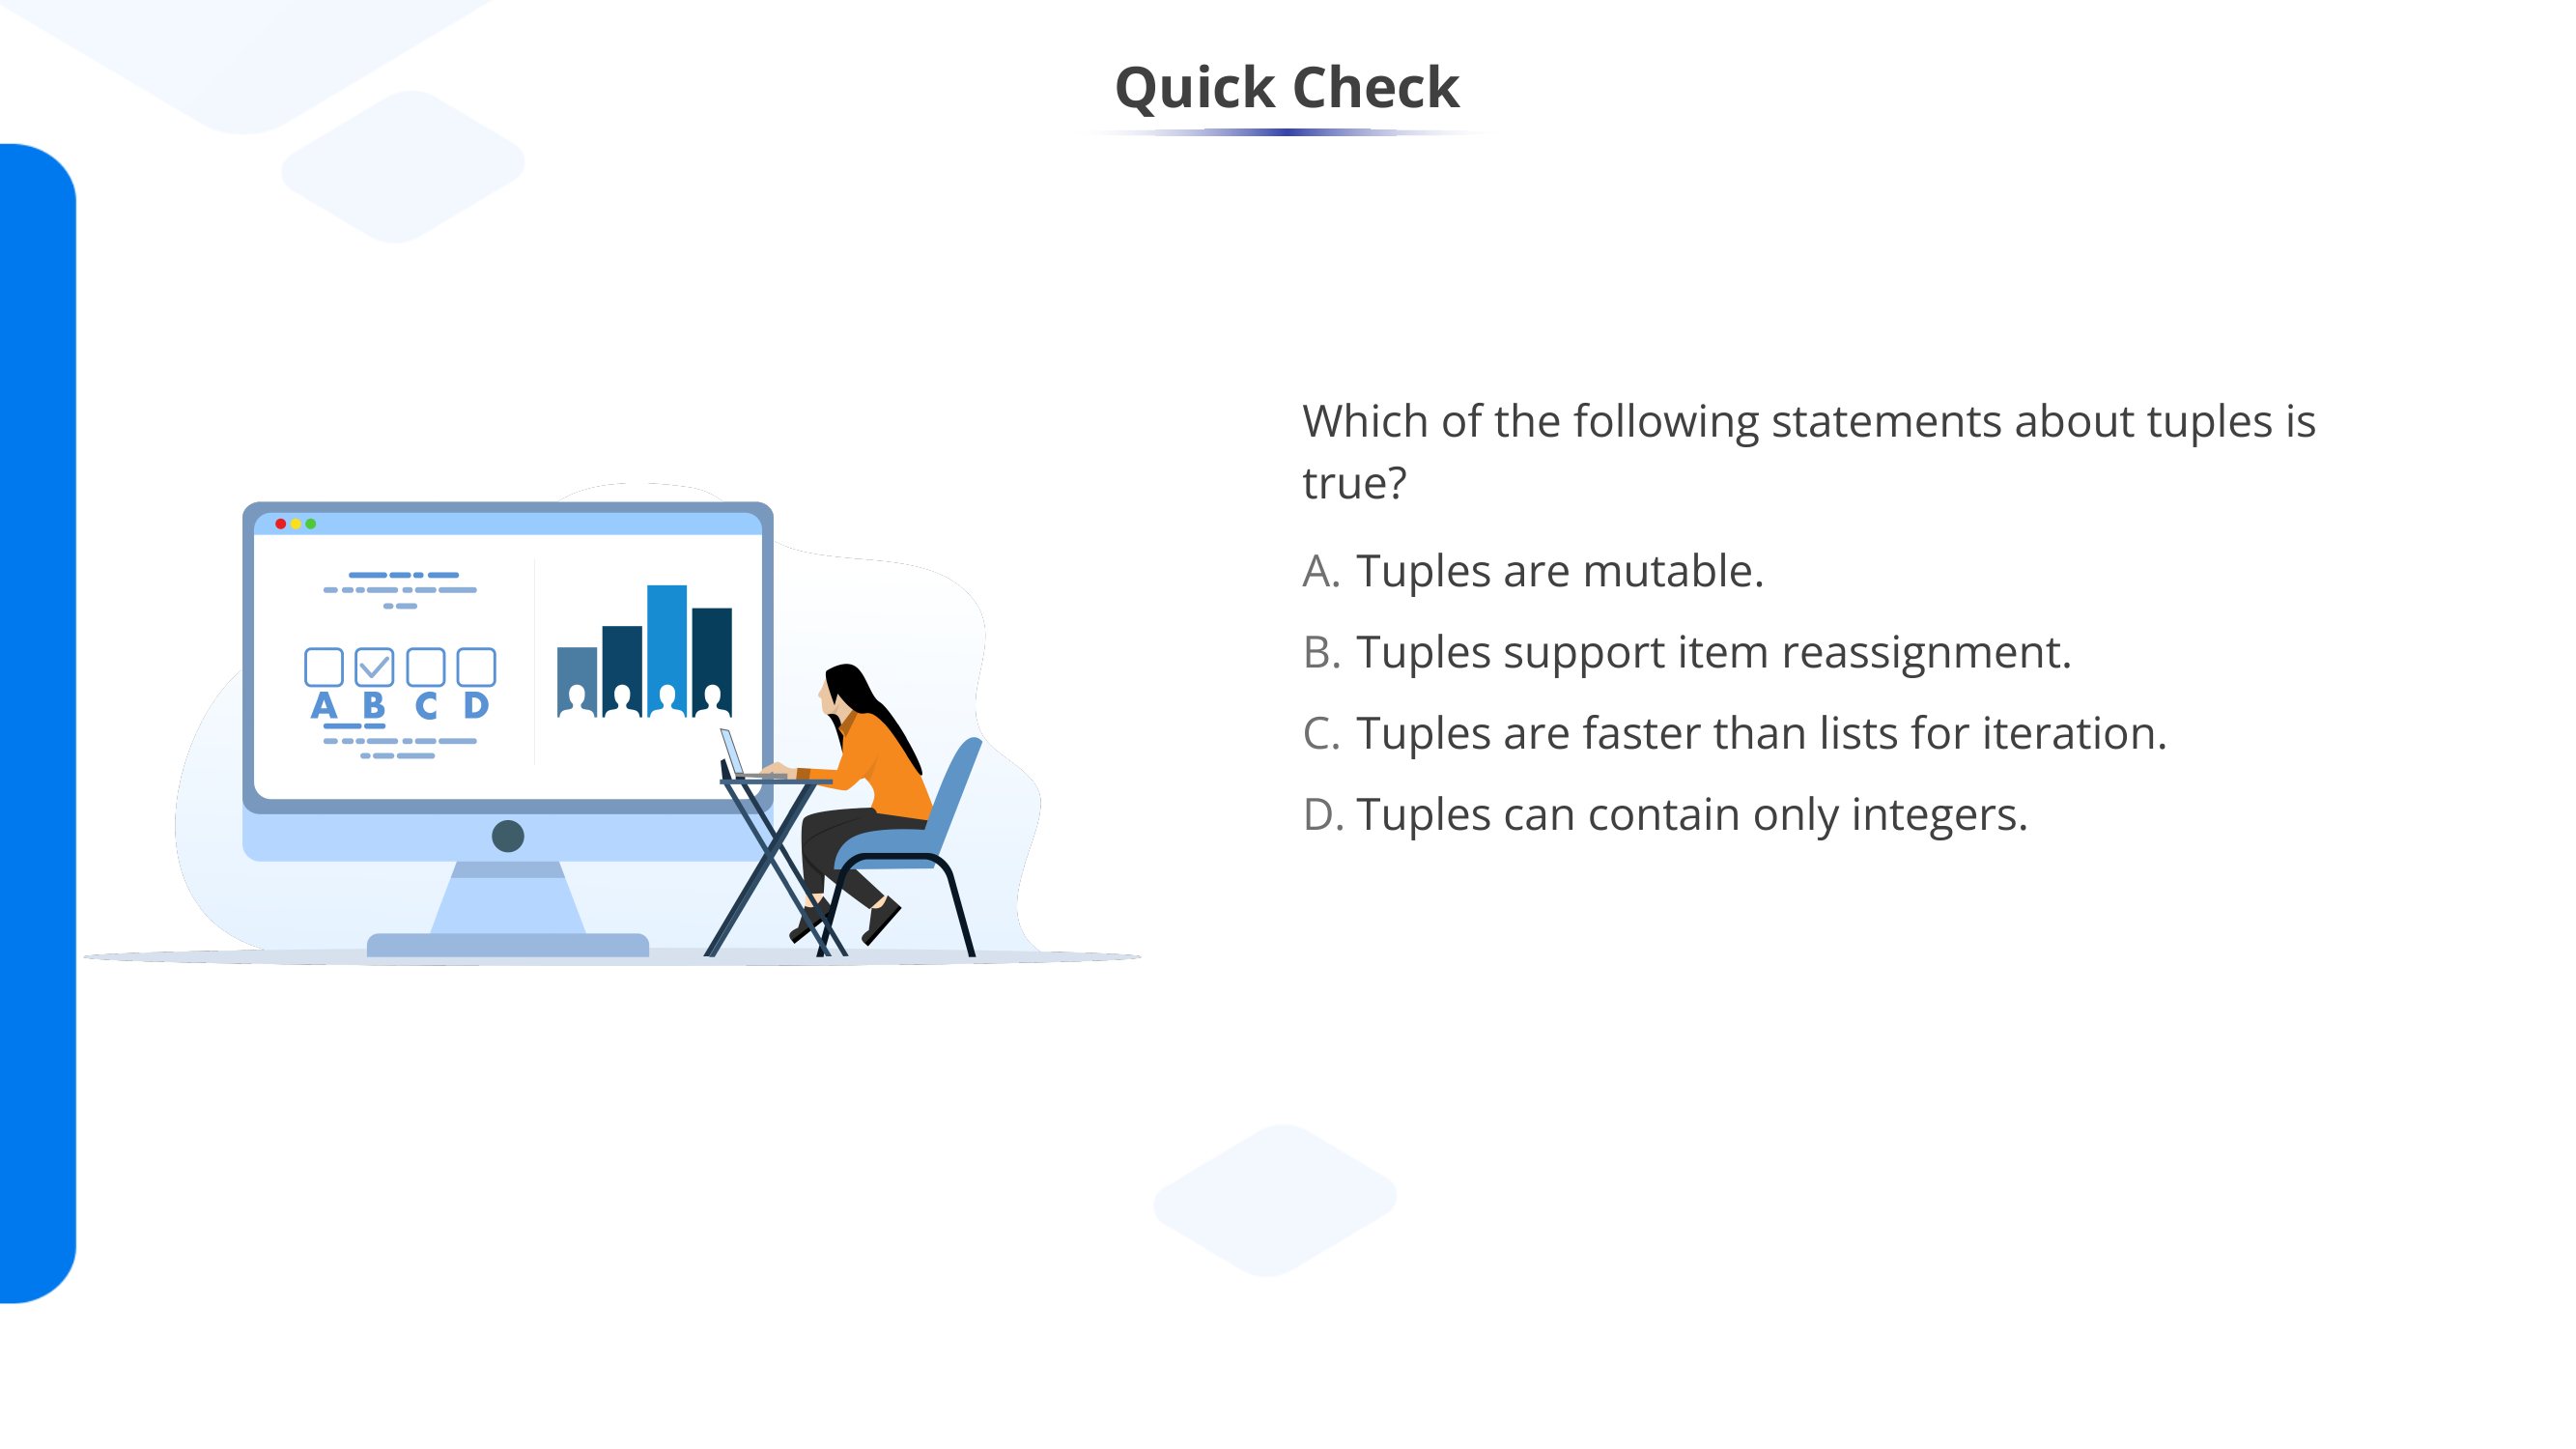

Which of the following statements about tuples is true?
Tuples are mutable.
Tuples support item reassignment.
Tuples are faster than lists for iteration.
Tuples can contain only integers.